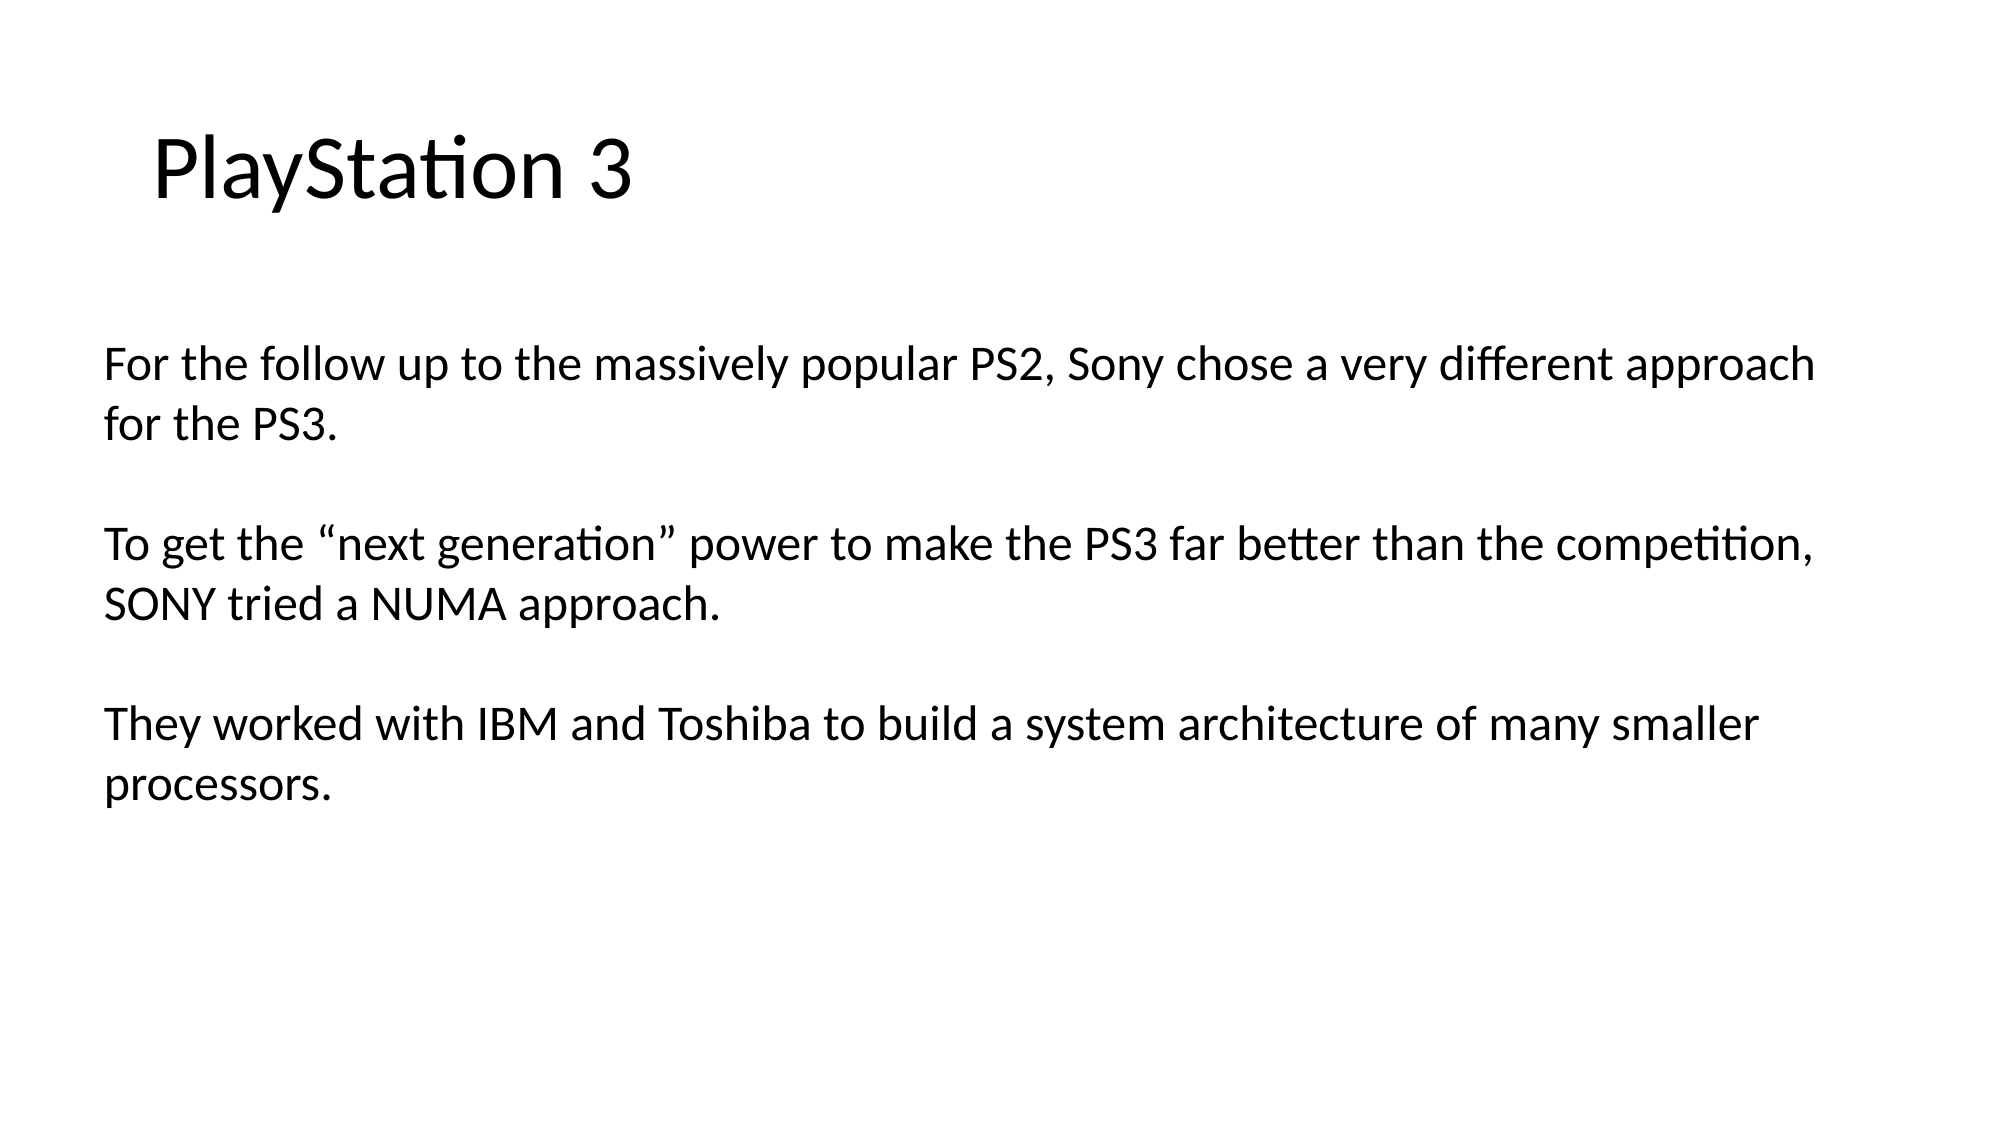

# PlayStation 3
For the follow up to the massively popular PS2, Sony chose a very different approach for the PS3.

To get the “next generation” power to make the PS3 far better than the competition, SONY tried a NUMA approach.

They worked with IBM and Toshiba to build a system architecture of many smaller processors.